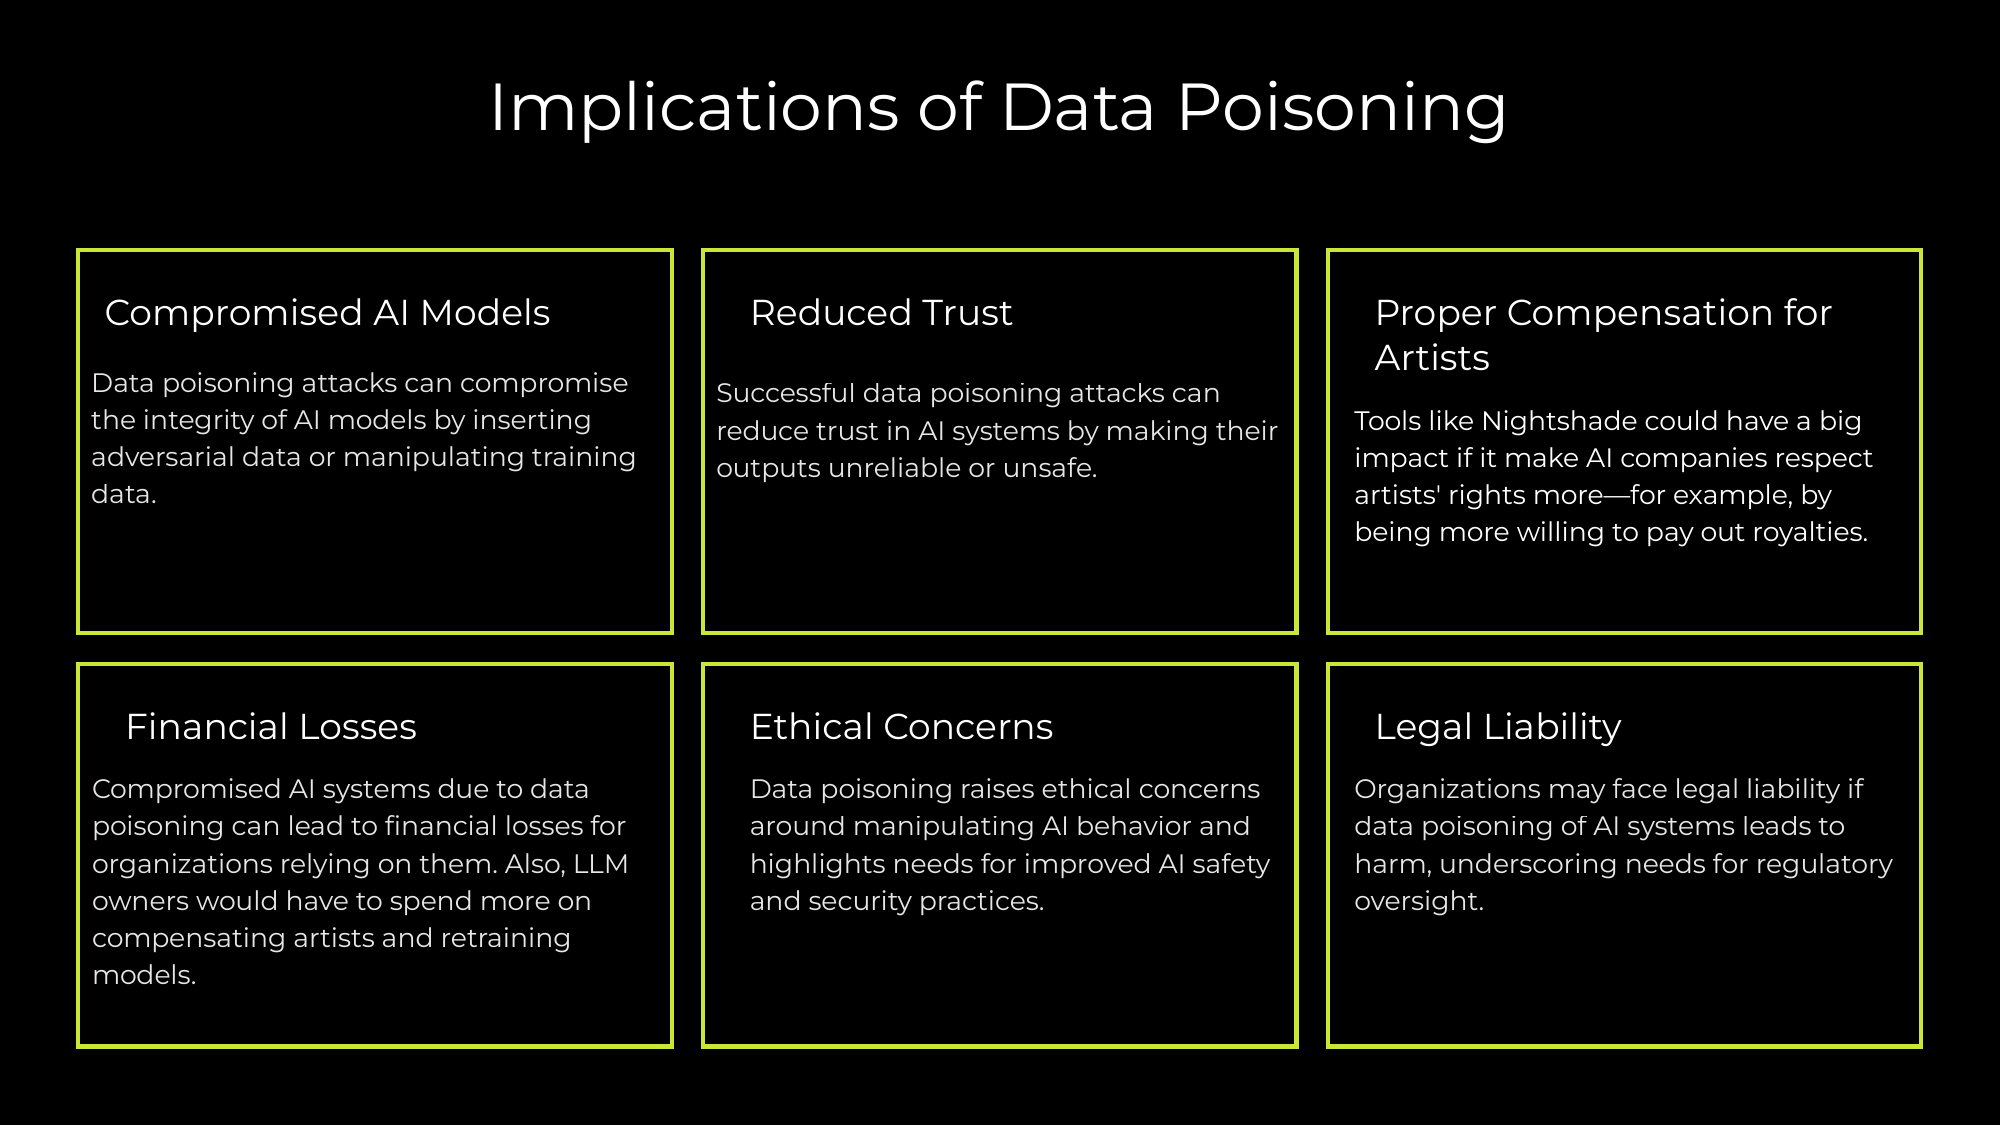

Implications of Data Poisoning

Compromised AI Models
Reduced Trust
Proper Compensation for Artists
Data poisoning attacks can compromise the integrity of AI models by inserting adversarial data or manipulating training data.
Successful data poisoning attacks can reduce trust in AI systems by making their outputs unreliable or unsafe.
Tools like Nightshade could have a big impact if it make AI companies respect artists' rights more—for example, by being more willing to pay out royalties.

Financial Losses
Ethical Concerns
Legal Liability
Compromised AI systems due to data poisoning can lead to financial losses for organizations relying on them. Also, LLM owners would have to spend more on compensating artists and retraining models.
Data poisoning raises ethical concerns around manipulating AI behavior and highlights needs for improved AI safety and security practices.
Organizations may face legal liability if data poisoning of AI systems leads to harm, underscoring needs for regulatory oversight.